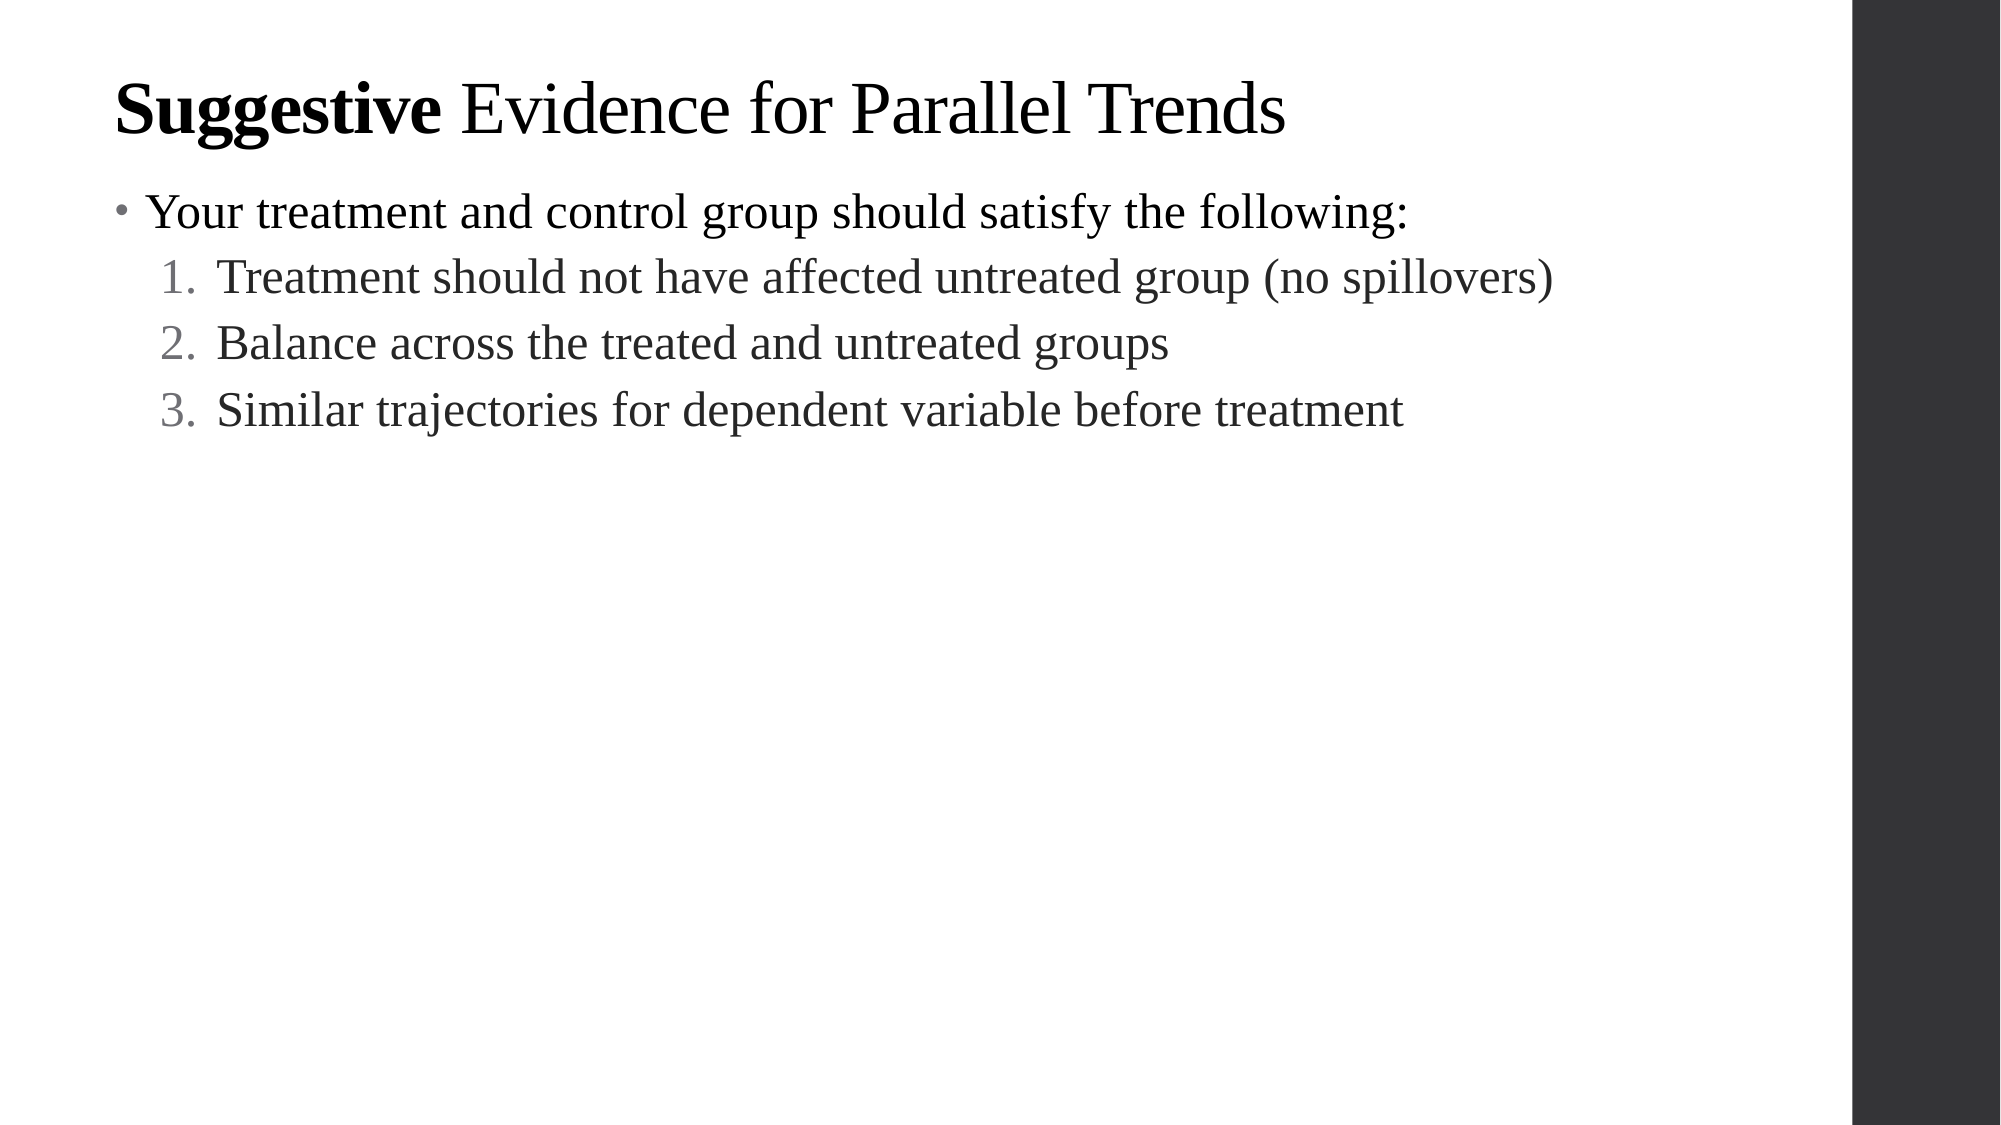

# Suggestive Evidence for Parallel Trends
Your treatment and control group should satisfy the following:
Treatment should not have affected untreated group (no spillovers)
Balance across the treated and untreated groups
Similar trajectories for dependent variable before treatment